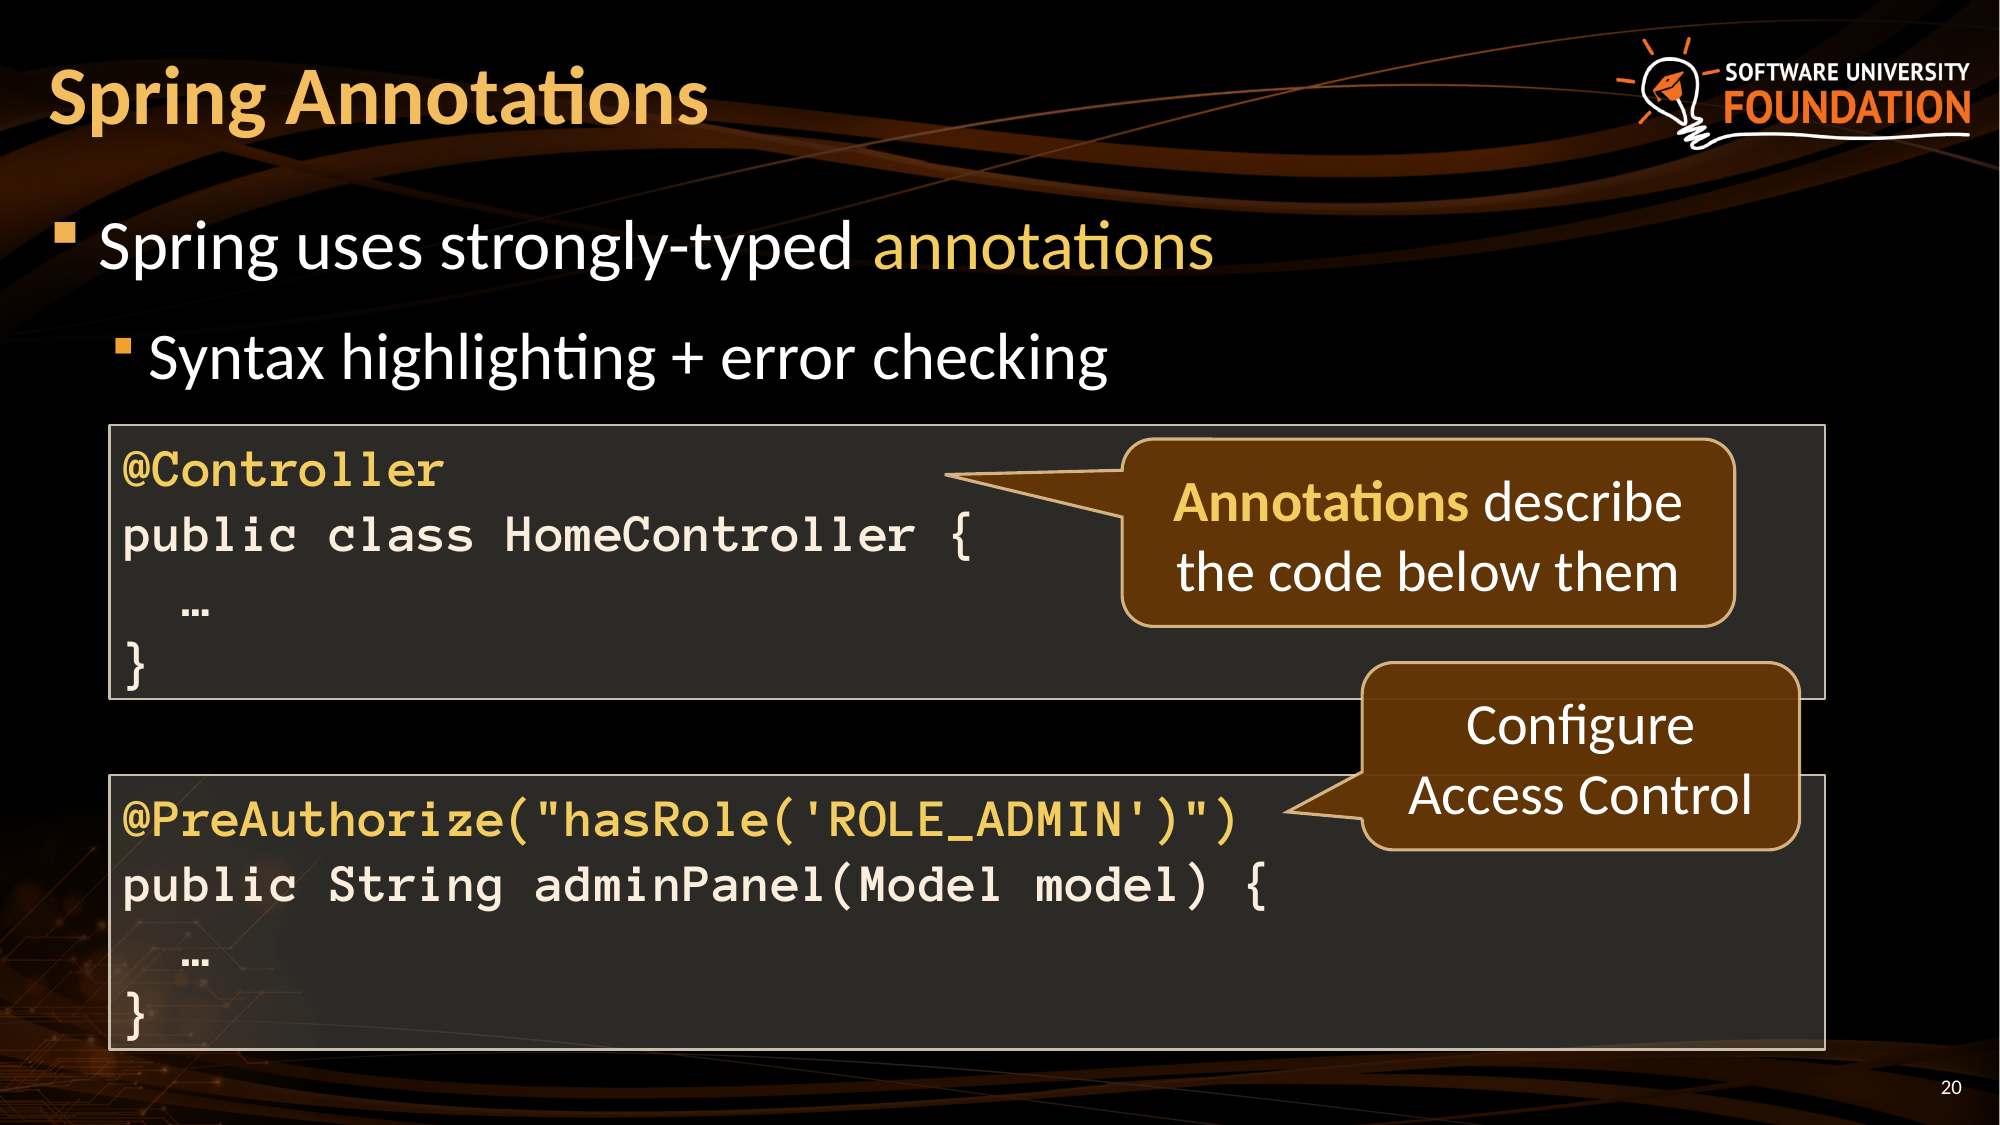

# Spring Annotations
Spring uses strongly-typed annotations
Syntax highlighting + error checking

@Controller
public class HomeController {
  …
}
Annotations describe the code below them
Configure Access Control
@PreAuthorize("hasRole('ROLE_ADMIN')")
public String adminPanel(Model model) {
  …
}
20